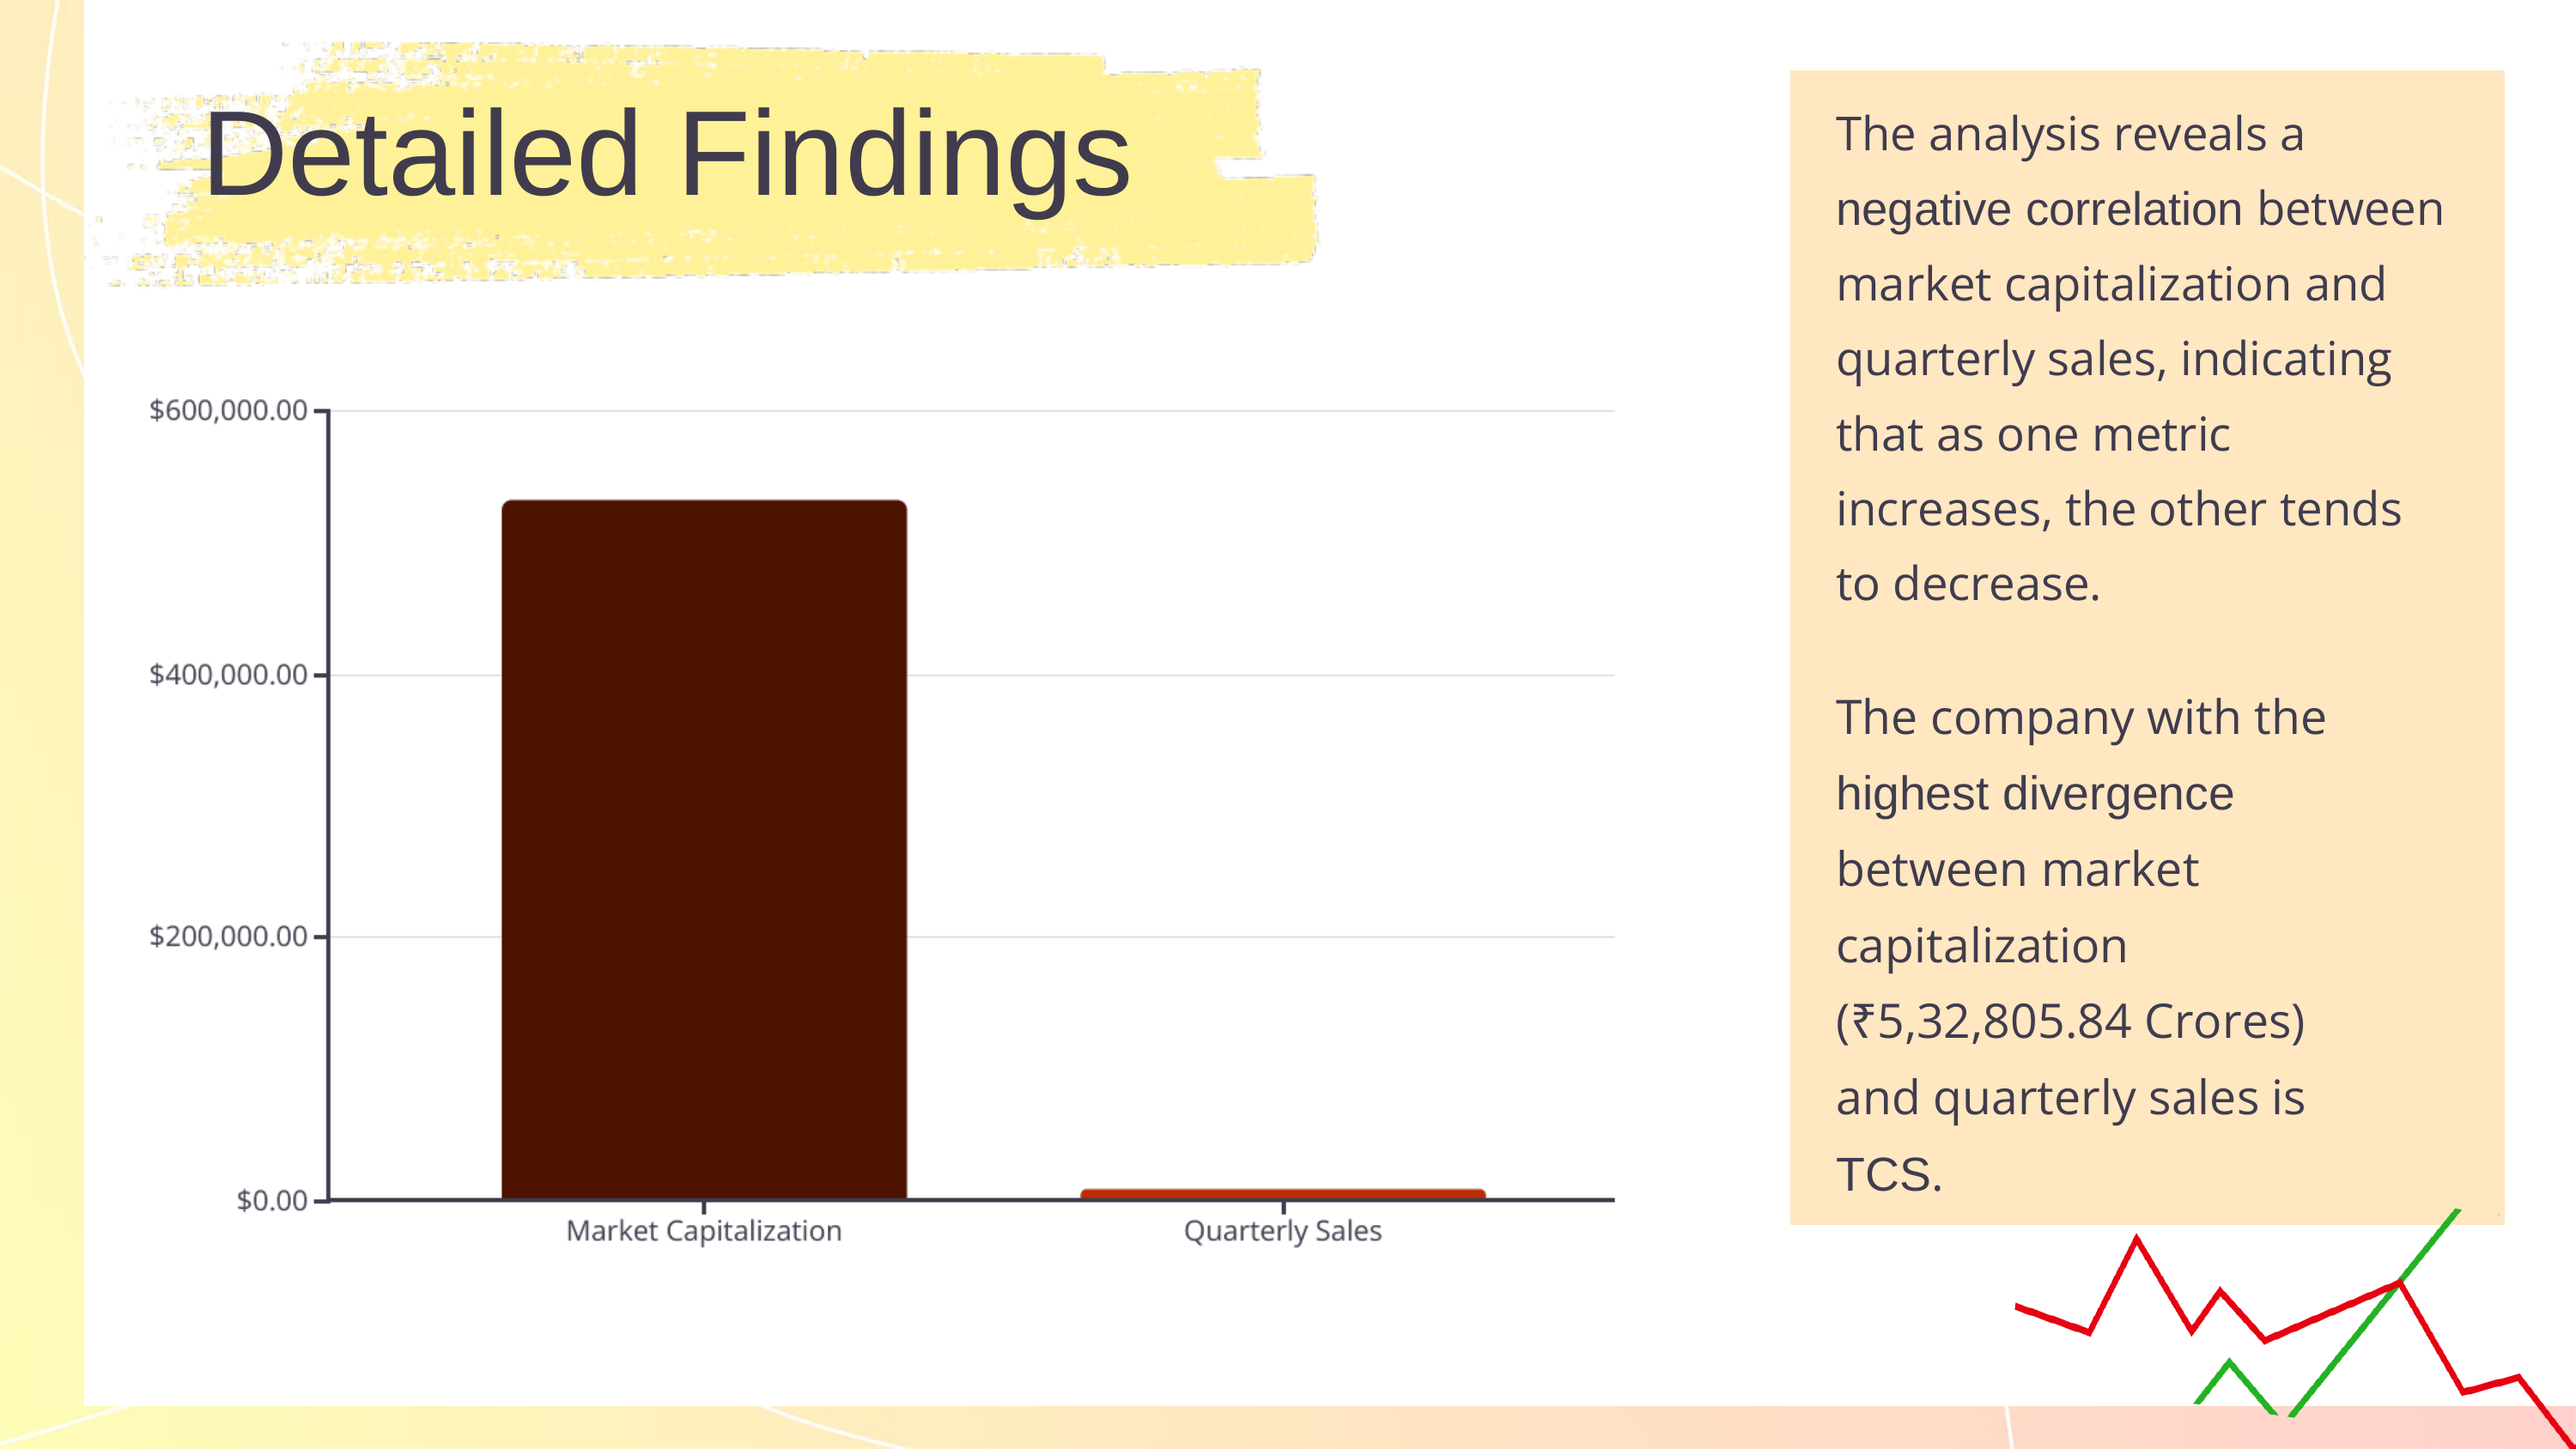

Detailed Findings

The analysis reveals a negative correlation between market capitalization and quarterly sales, indicating that as one metric increases, the other tends to decrease.

The company with the highest divergence between market capitalization (₹5,32,805.84 Crores) and quarterly sales is TCS.